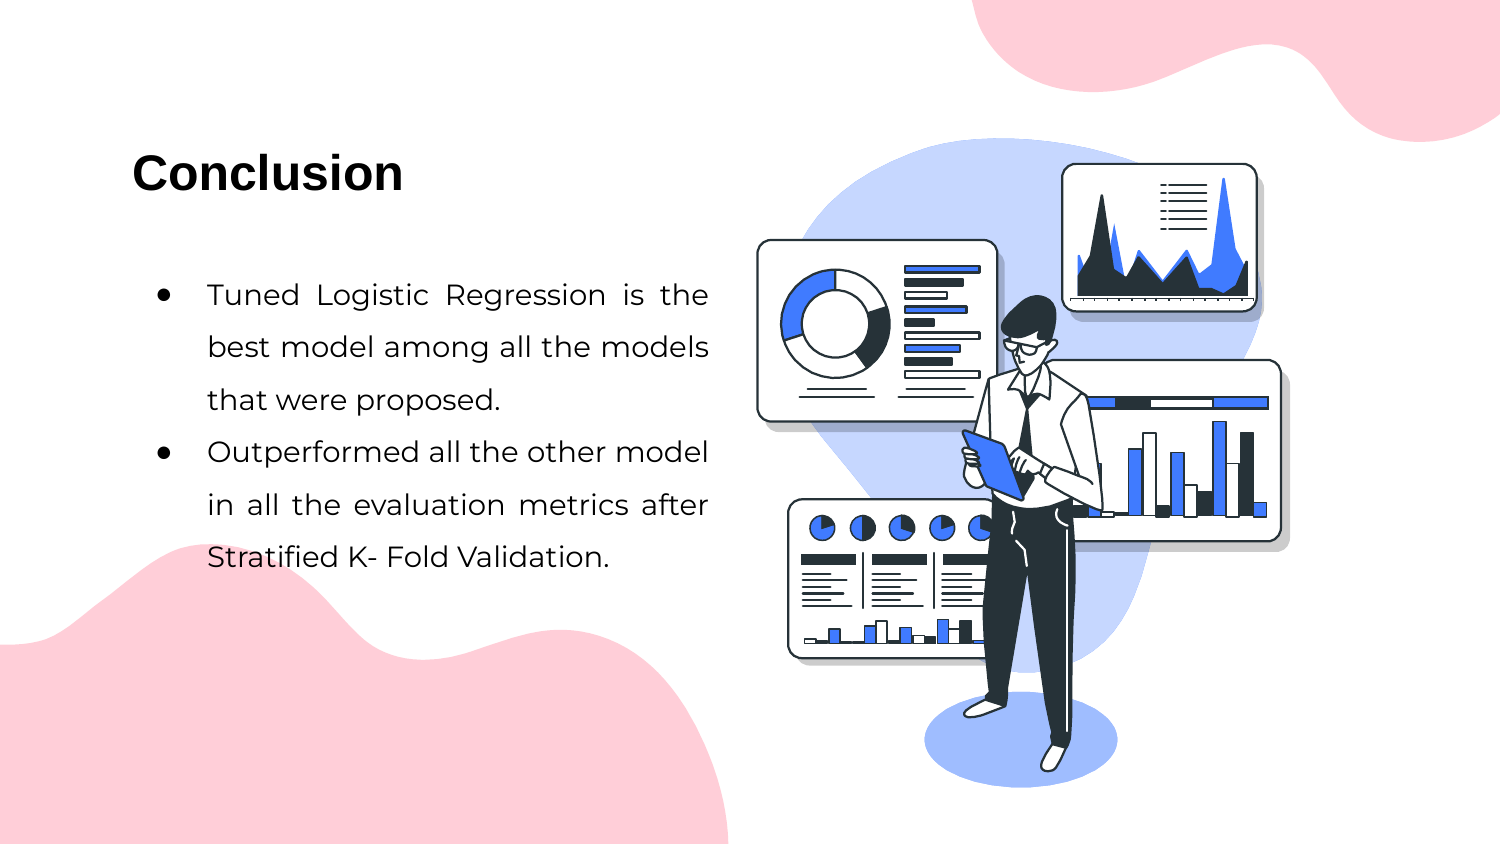

# Conclusion

Tuned Logistic Regression is the best model among all the models that were proposed.
Outperformed all the other model in all the evaluation metrics after Stratified K- Fold Validation.